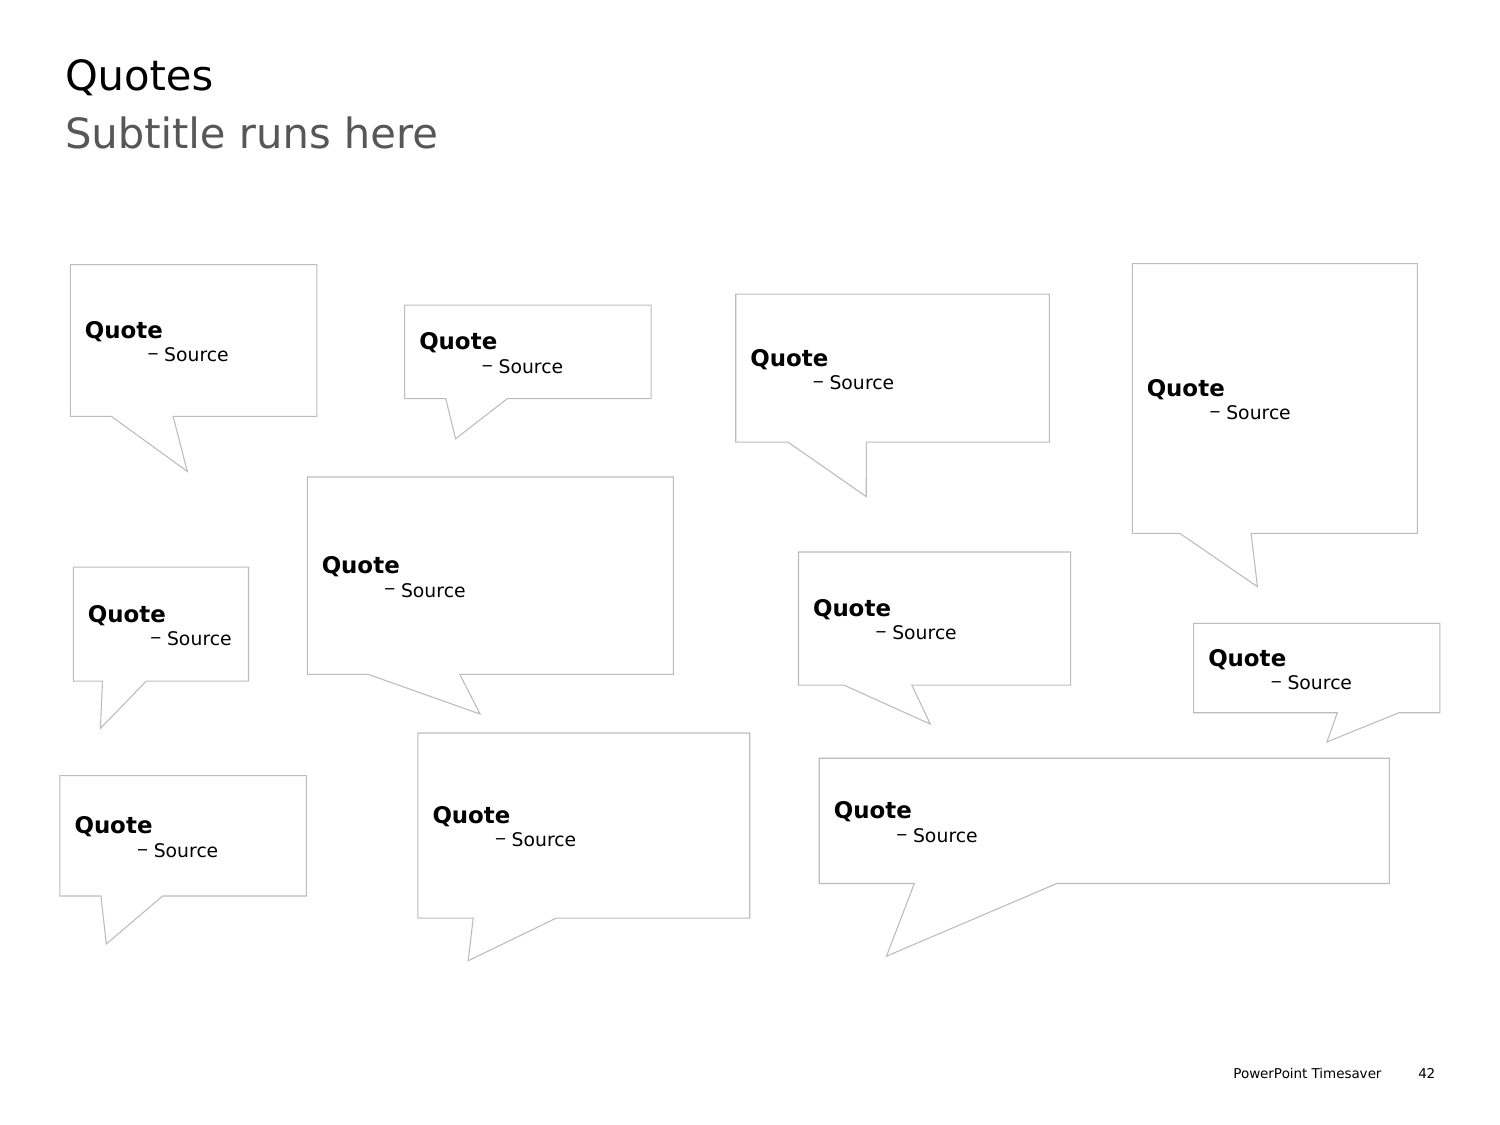

# Quotes
Subtitle runs here
Quote
Source
Quote
Source
Quote
Source
Quote
Source
Quote
Source
Quote
Source
Quote
Source
Quote
Source
Quote
Source
Quote
Source
Quote
Source